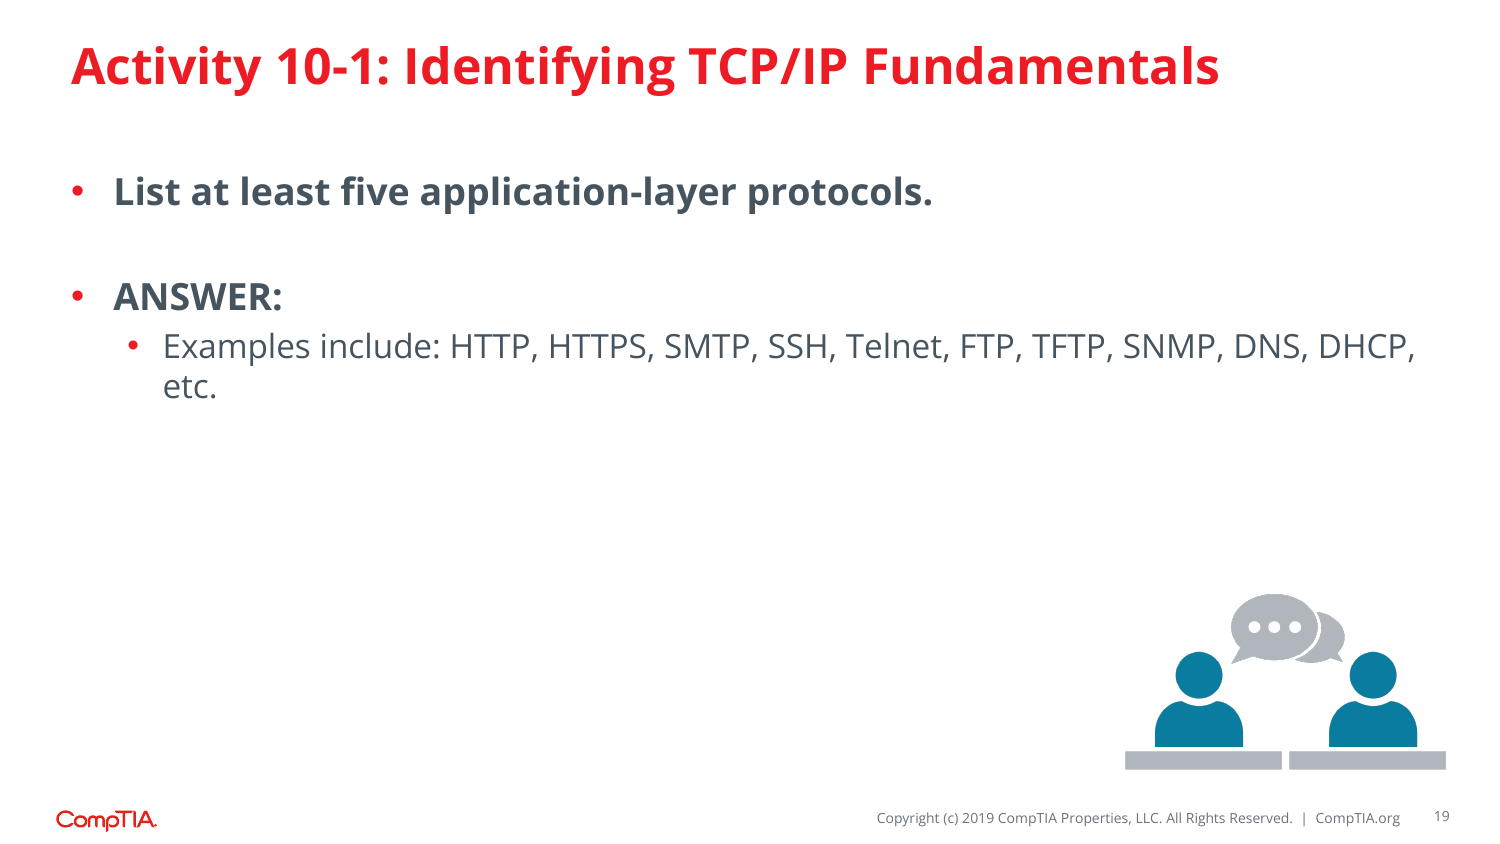

# Activity 10-1: Identifying TCP/IP Fundamentals
List at least five application-layer protocols.

ANSWER:
Examples include: HTTP, HTTPS, SMTP, SSH, Telnet, FTP, TFTP, SNMP, DNS, DHCP, etc.

19